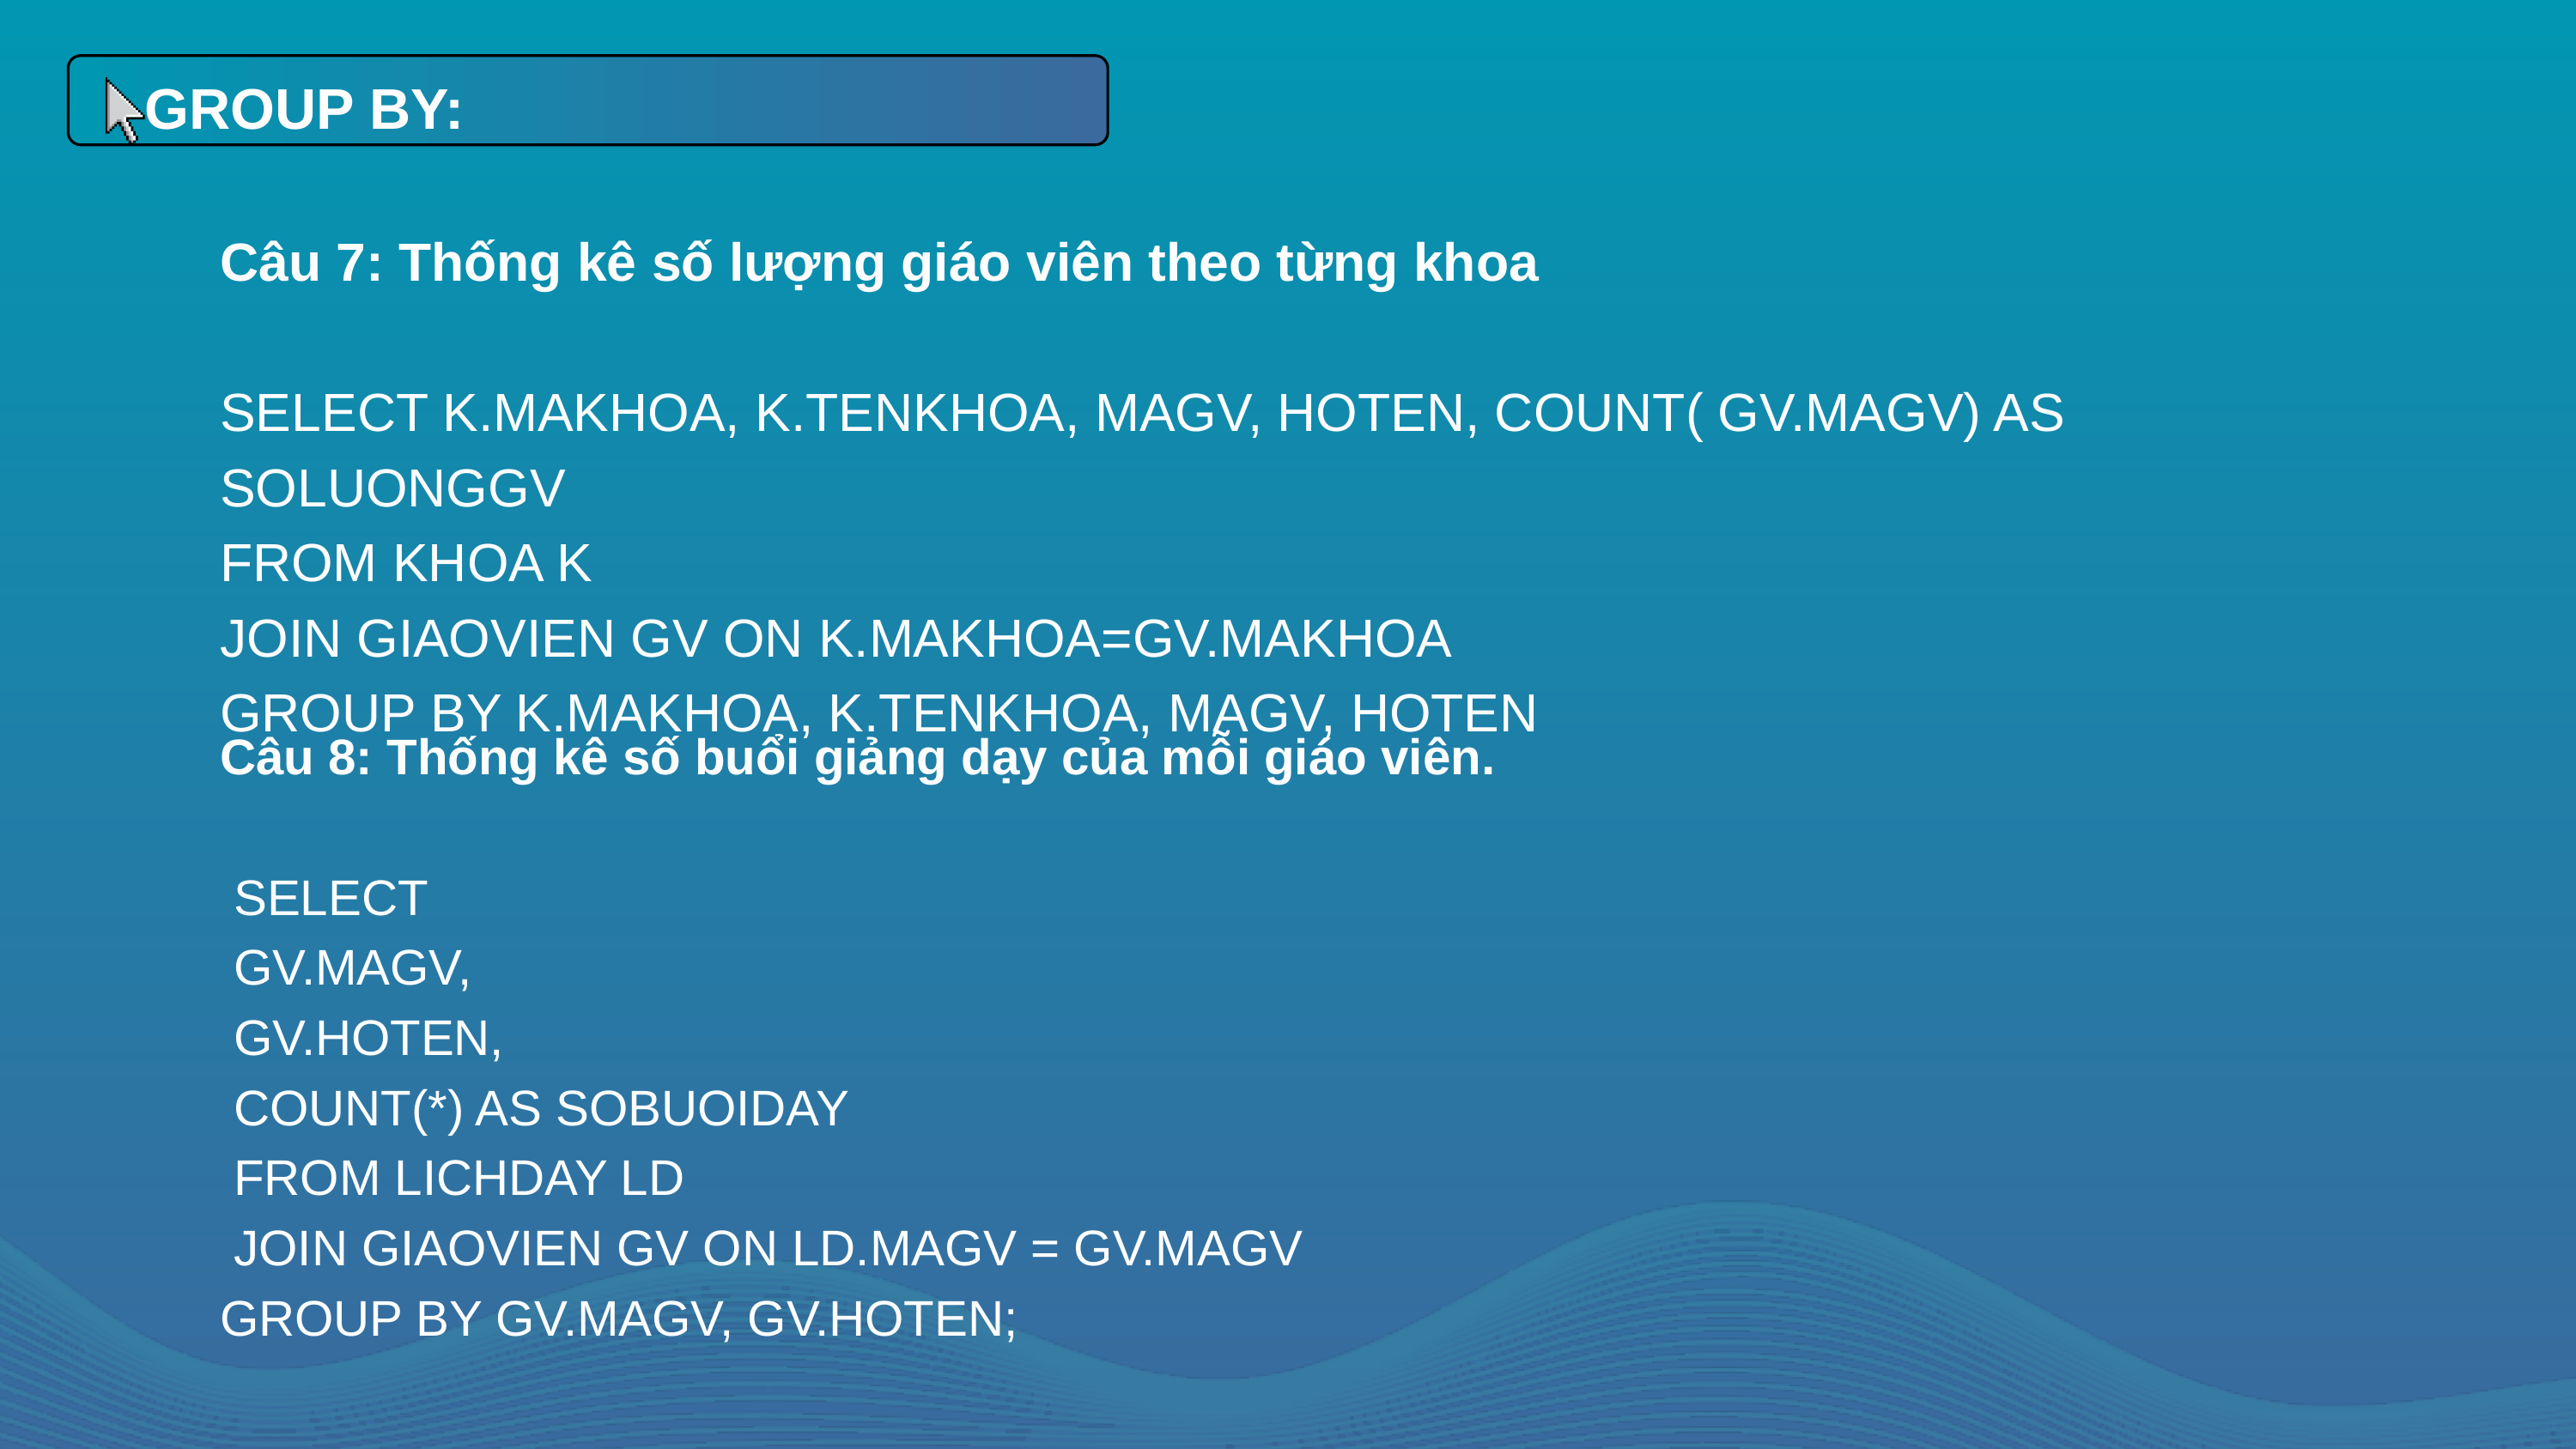

GROUP BY:

Câu 7: Thống kê số lượng giáo viên theo từng khoa

SELECT K.MAKHOA, K.TENKHOA, MAGV, HOTEN, COUNT( GV.MAGV) AS SOLUONGGV
FROM KHOA K
JOIN GIAOVIEN GV ON K.MAKHOA=GV.MAKHOA
GROUP BY K.MAKHOA, K.TENKHOA, MAGV, HOTEN

Câu 8: Thống kê số buổi giảng dạy của mỗi giáo viên.

 SELECT
 GV.MAGV,
 GV.HOTEN,
 COUNT(*) AS SOBUOIDAY
 FROM LICHDAY LD
 JOIN GIAOVIEN GV ON LD.MAGV = GV.MAGV
GROUP BY GV.MAGV, GV.HOTEN;